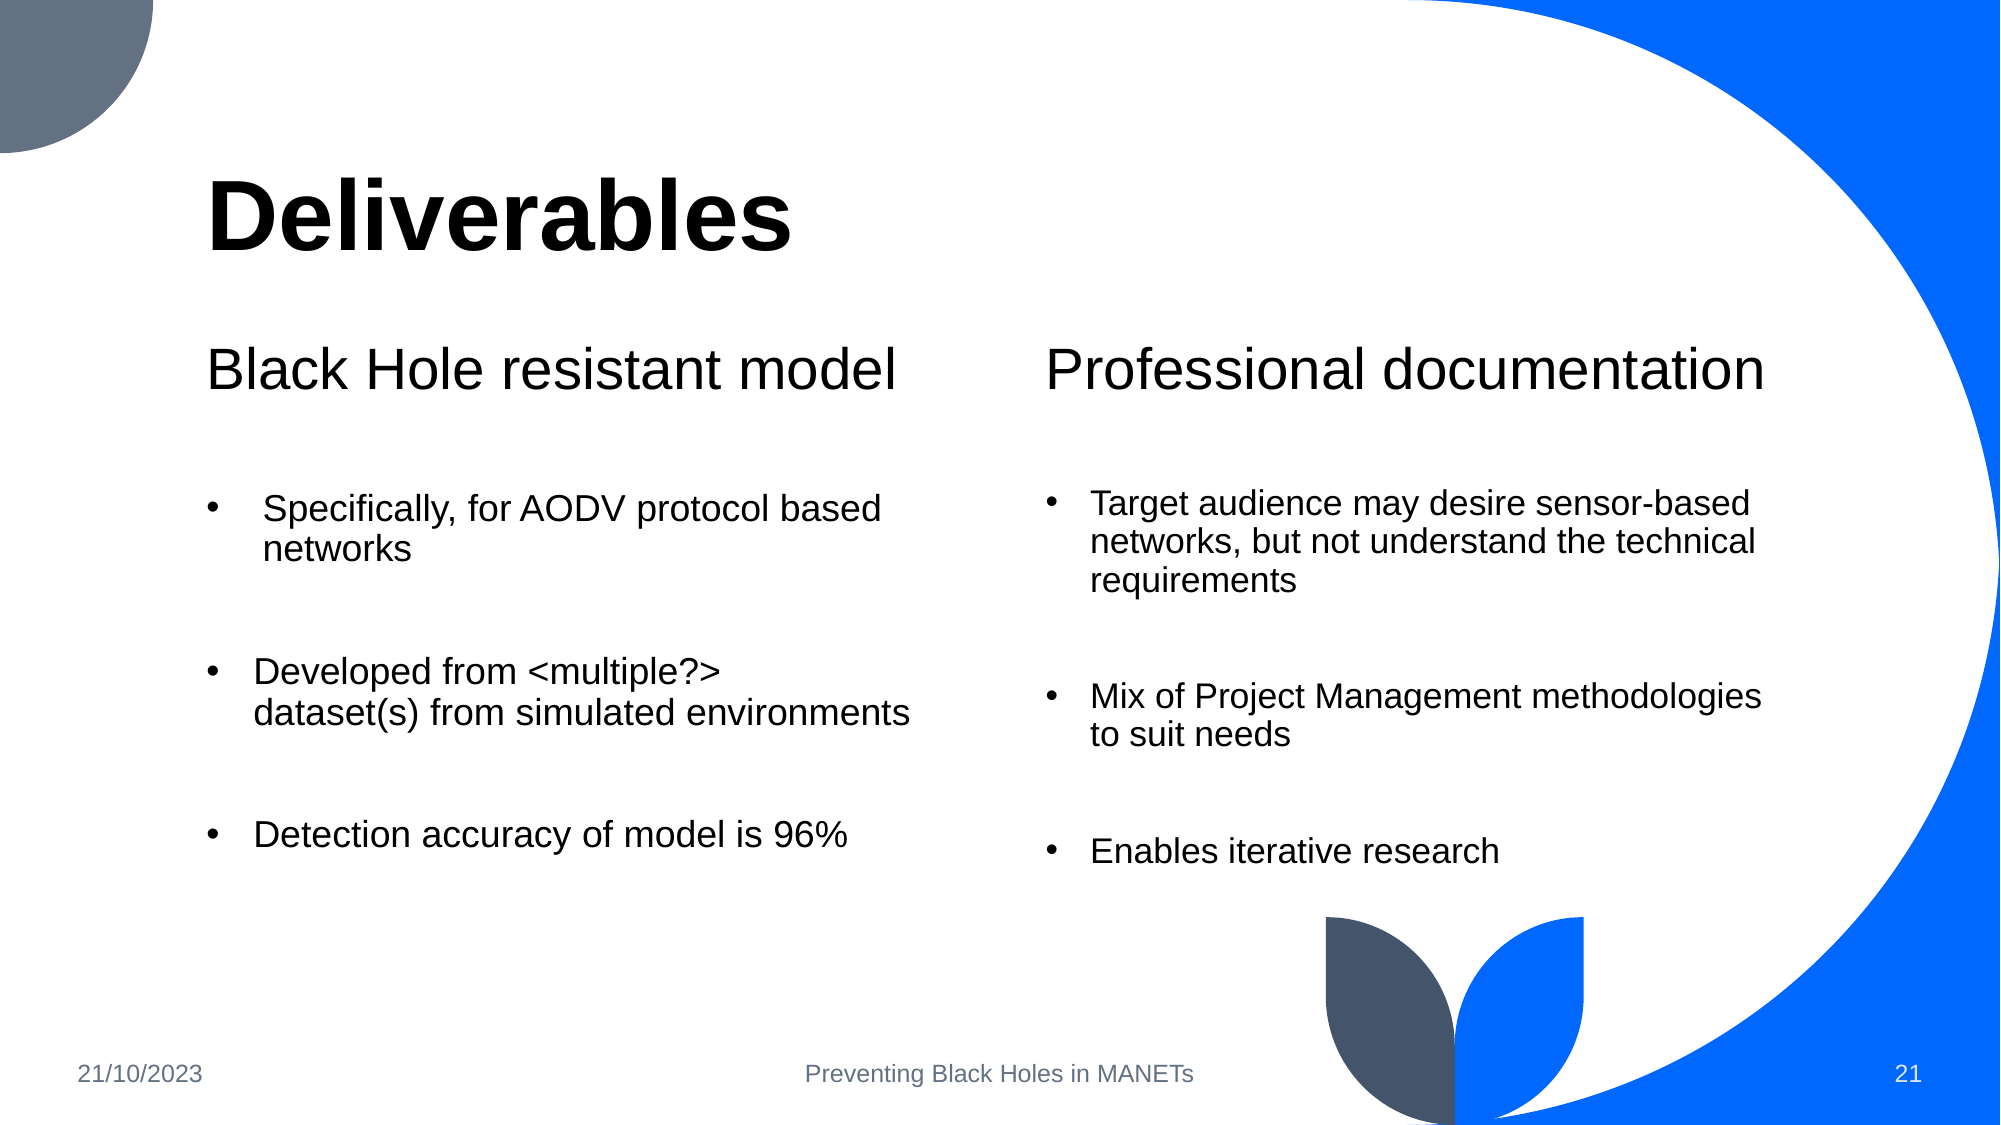

# Deliverables
Black Hole resistant model
Professional documentation

Target audience may desire sensor-based networks, but not understand the technical requirements

Mix of Project Management methodologies to suit needs

Enables iterative research

Specifically, for AODV protocol based networks

Developed from <multiple?> dataset(s) from simulated environments

Detection accuracy of model is 96%
21/10/2023
Preventing Black Holes in MANETs
21